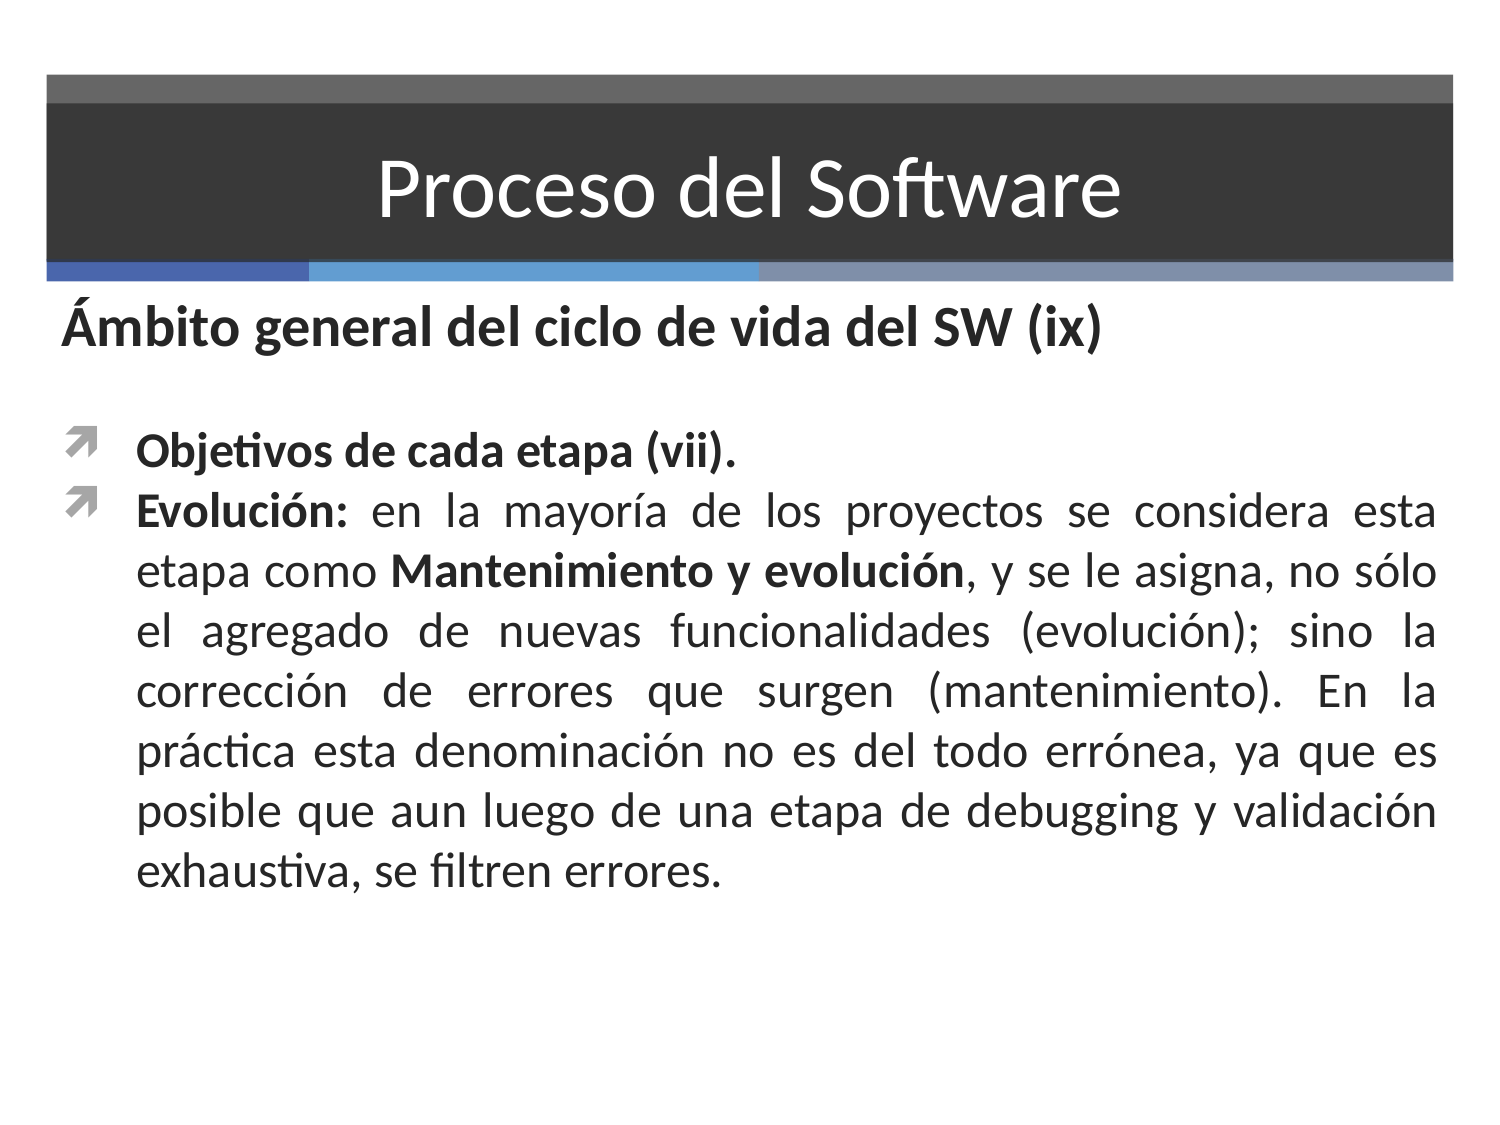

# Proceso del Software
Ámbito general del ciclo de vida del SW (ix)

Objetivos de cada etapa (vii).
Evolución: en la mayoría de los proyectos se considera esta etapa como Mantenimiento y evolución, y se le asigna, no sólo el agregado de nuevas funcionalidades (evolución); sino la corrección de errores que surgen (mantenimiento). En la práctica esta denominación no es del todo errónea, ya que es posible que aun luego de una etapa de debugging y validación exhaustiva, se filtren errores.